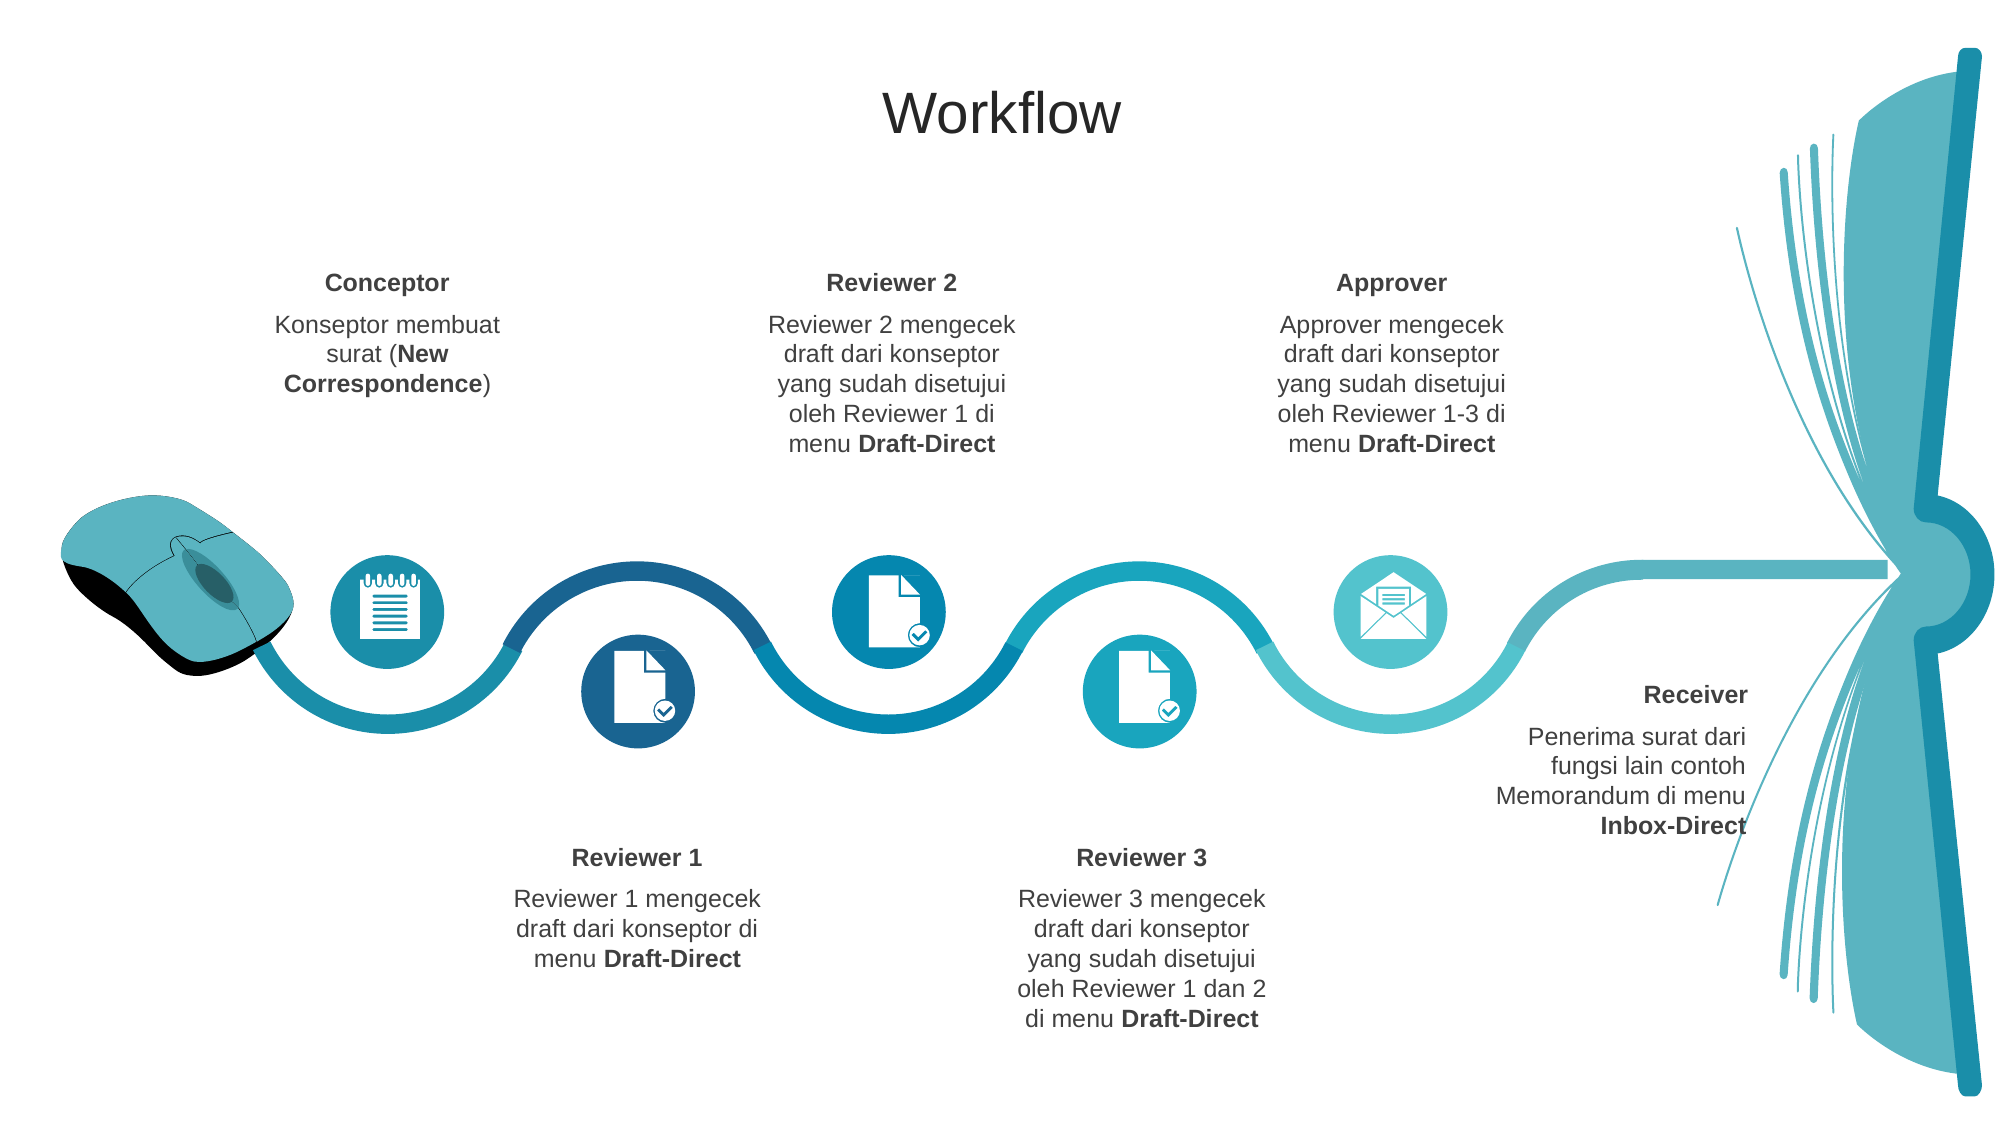

Workflow
Conceptor
Konseptor membuat surat (New Correspondence)
Reviewer 2
Reviewer 2 mengecek draft dari konseptor yang sudah disetujui oleh Reviewer 1 di menu Draft-Direct
Approver
Approver mengecek draft dari konseptor yang sudah disetujui oleh Reviewer 1-3 di menu Draft-Direct

Receiver
Penerima surat dari fungsi lain contoh Memorandum di menu Inbox-Direct
Reviewer 1
Reviewer 1 mengecek draft dari konseptor di menu Draft-Direct
Reviewer 3
Reviewer 3 mengecek draft dari konseptor yang sudah disetujui oleh Reviewer 1 dan 2 di menu Draft-Direct